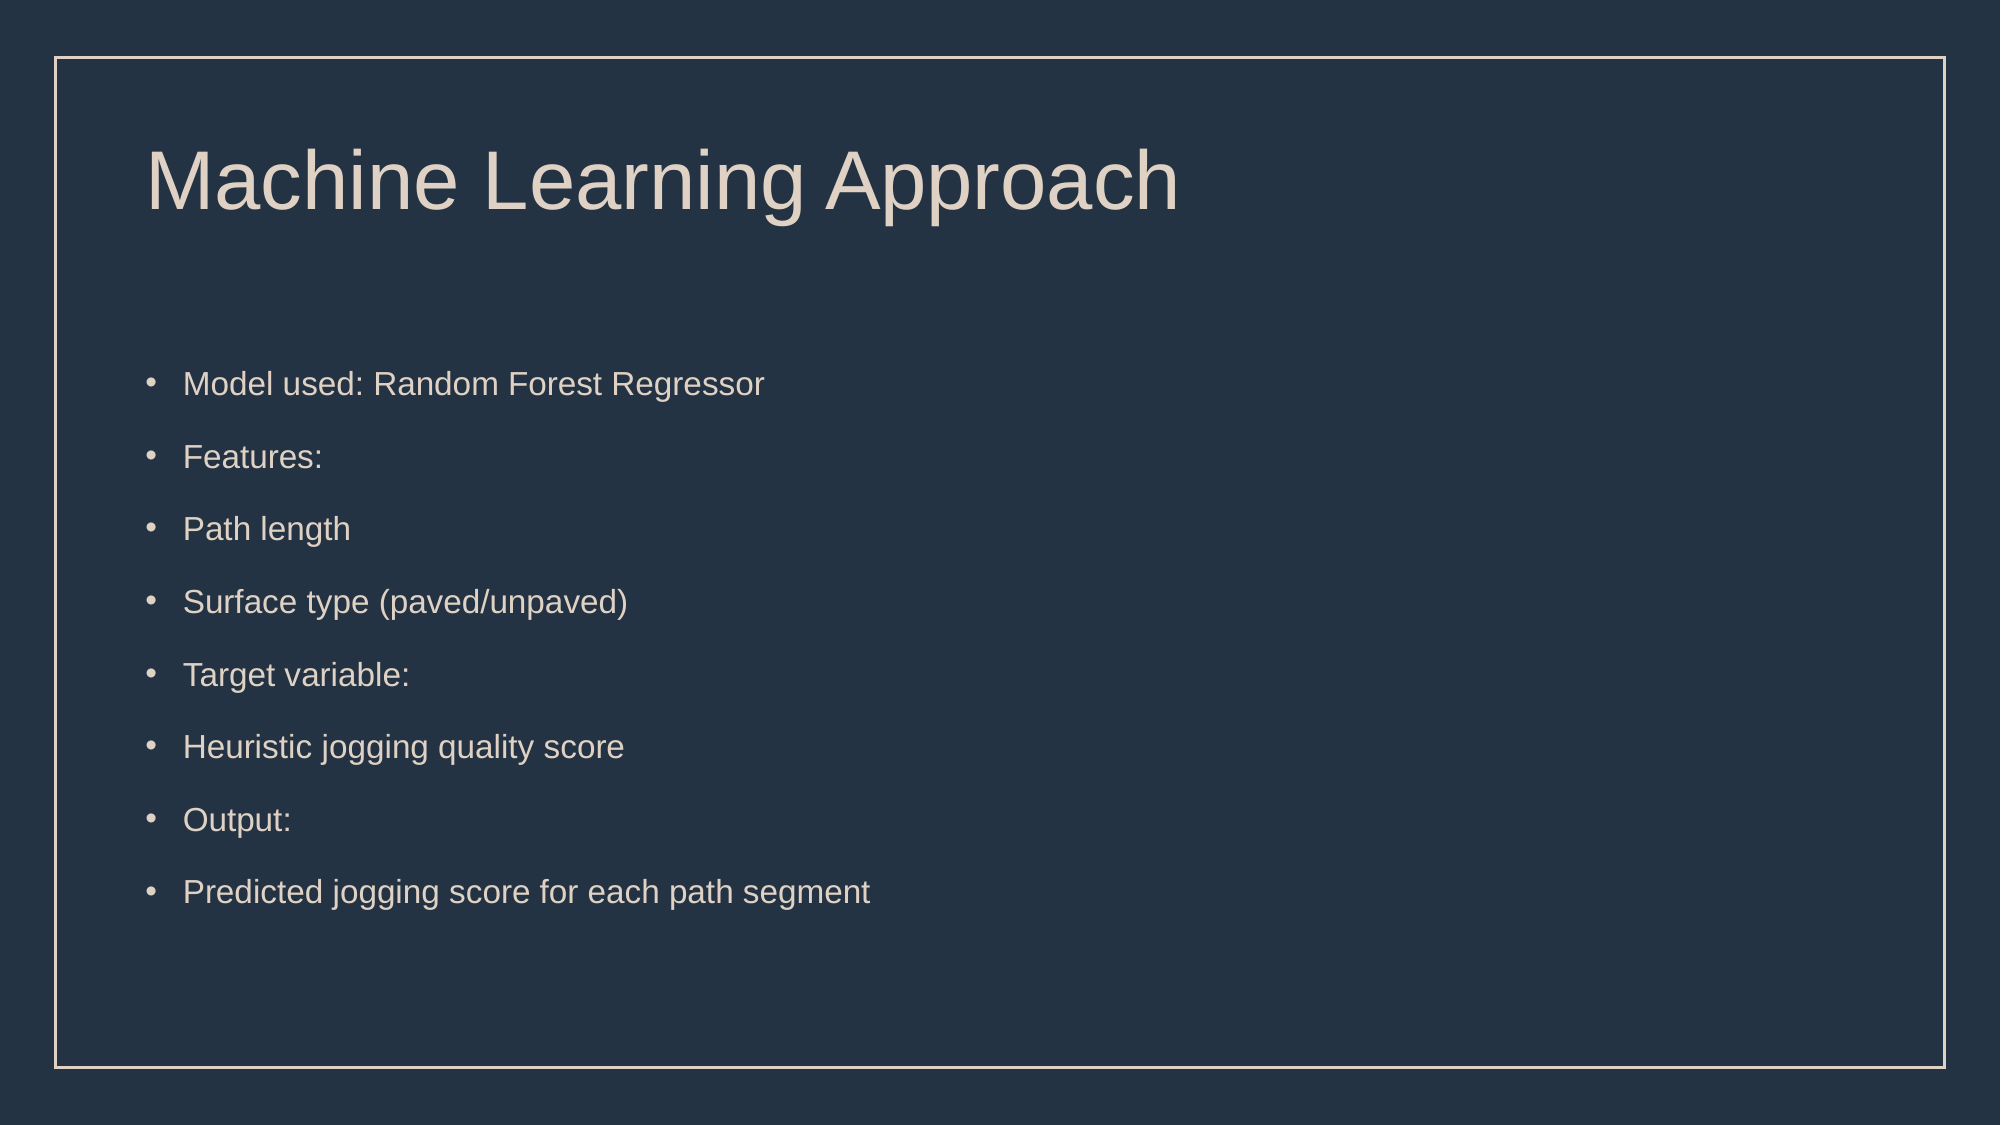

# Machine Learning Approach
Model used: Random Forest Regressor
Features:
Path length
Surface type (paved/unpaved)
Target variable:
Heuristic jogging quality score
Output:
Predicted jogging score for each path segment